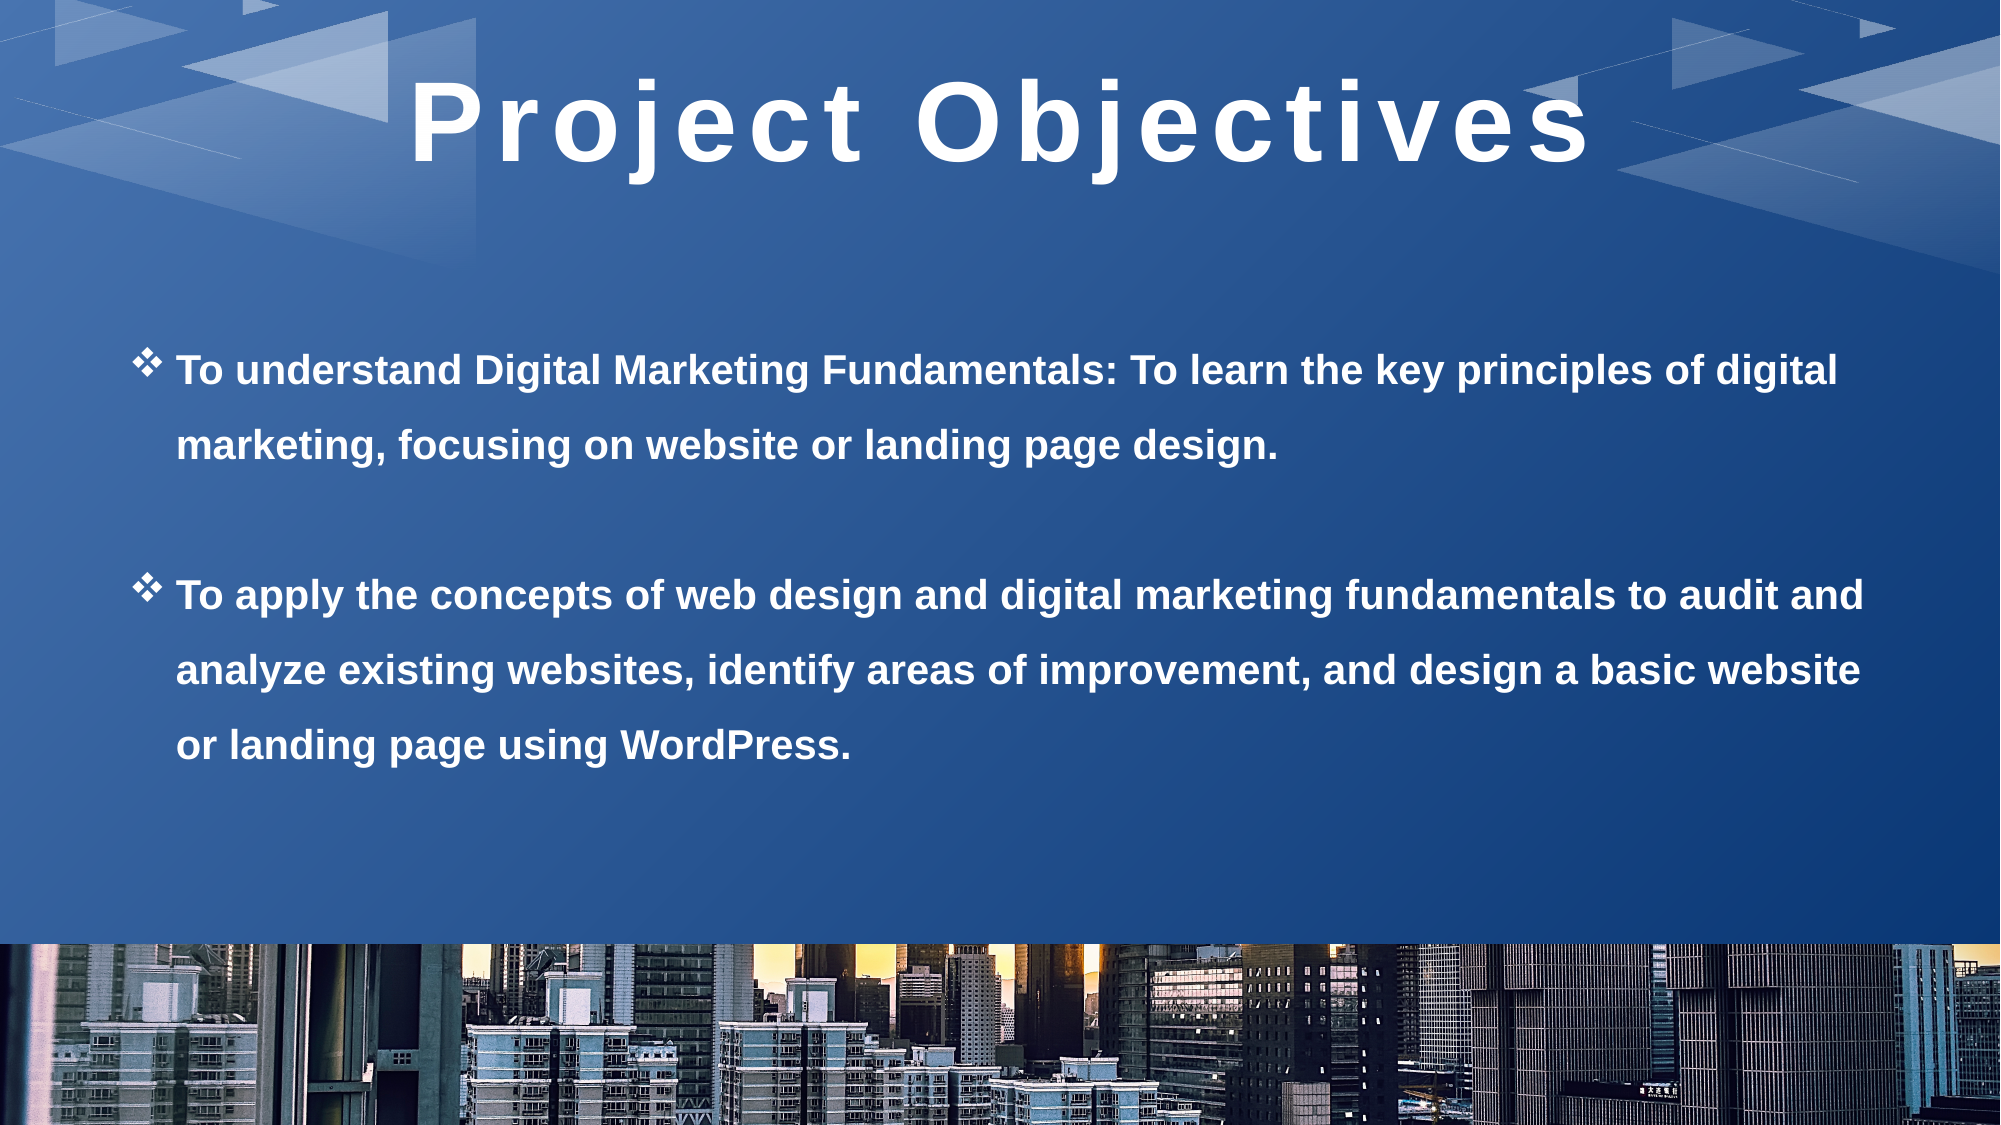

Project Objectives
To understand Digital Marketing Fundamentals: To learn the key principles of digital marketing, focusing on website or landing page design.

To apply the concepts of web design and digital marketing fundamentals to audit and analyze existing websites, identify areas of improvement, and design a basic website or landing page using WordPress.